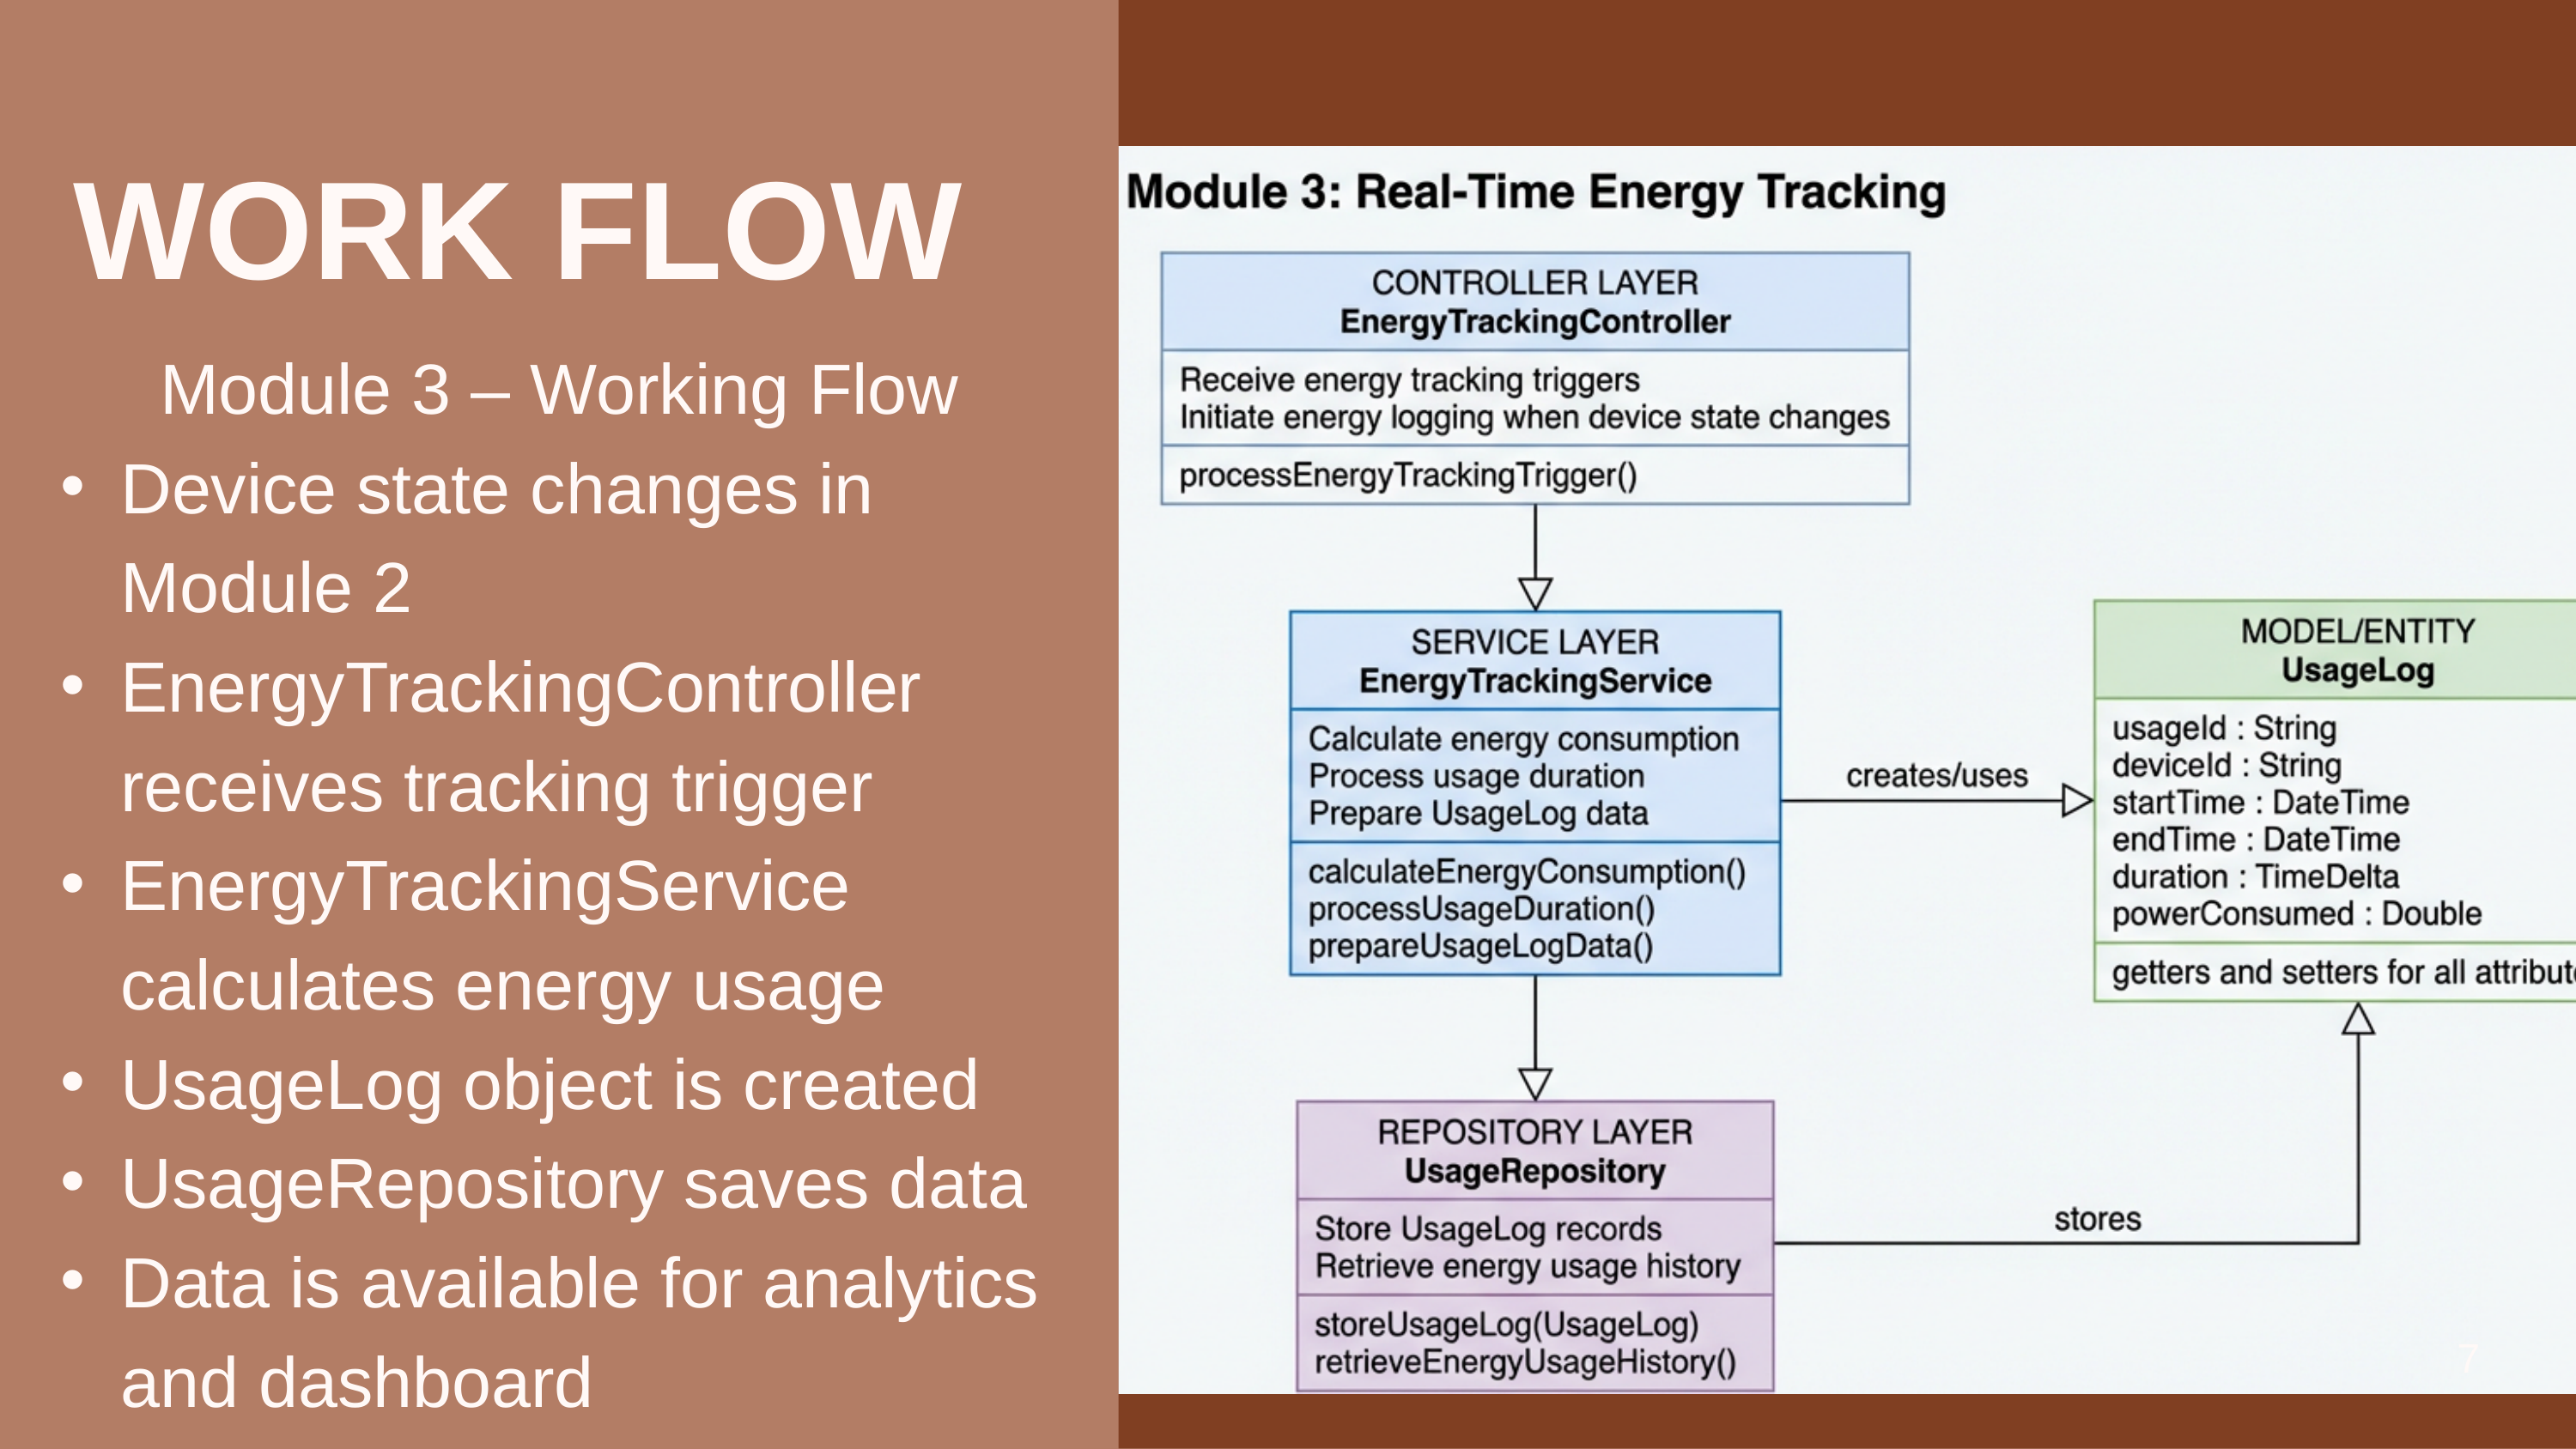

WORK FLOW

Module 3 – Working Flow
Device state changes in Module 2
EnergyTrackingController receives tracking trigger
EnergyTrackingService calculates energy usage
UsageLog object is created
UsageRepository saves data
Data is available for analytics and dashboard
7